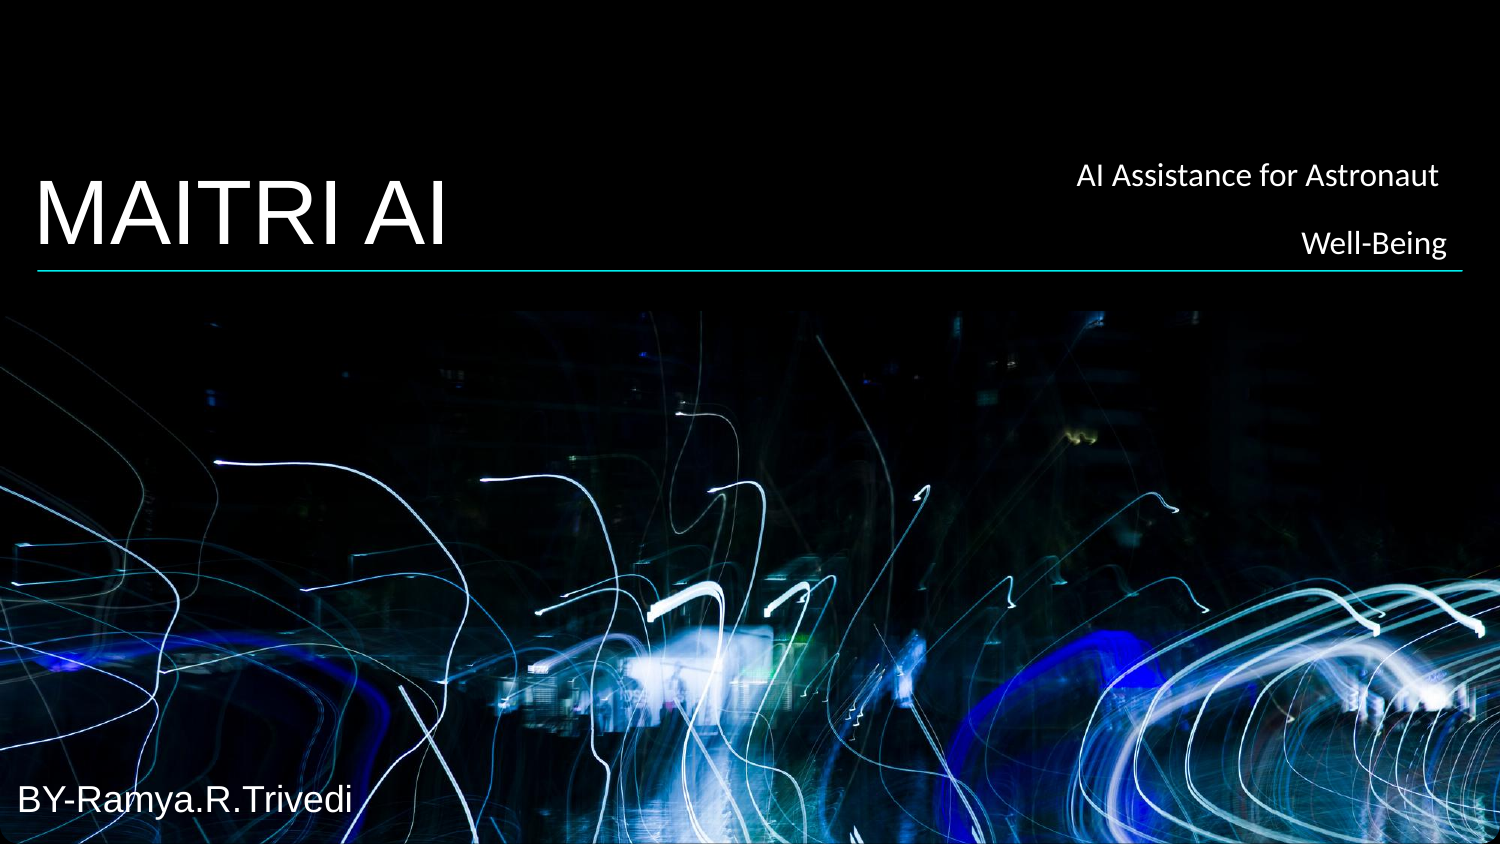

AI Assistance for Astronaut
Well-Being
# MAITRI AI
BY-Ramya.R.Trivedi